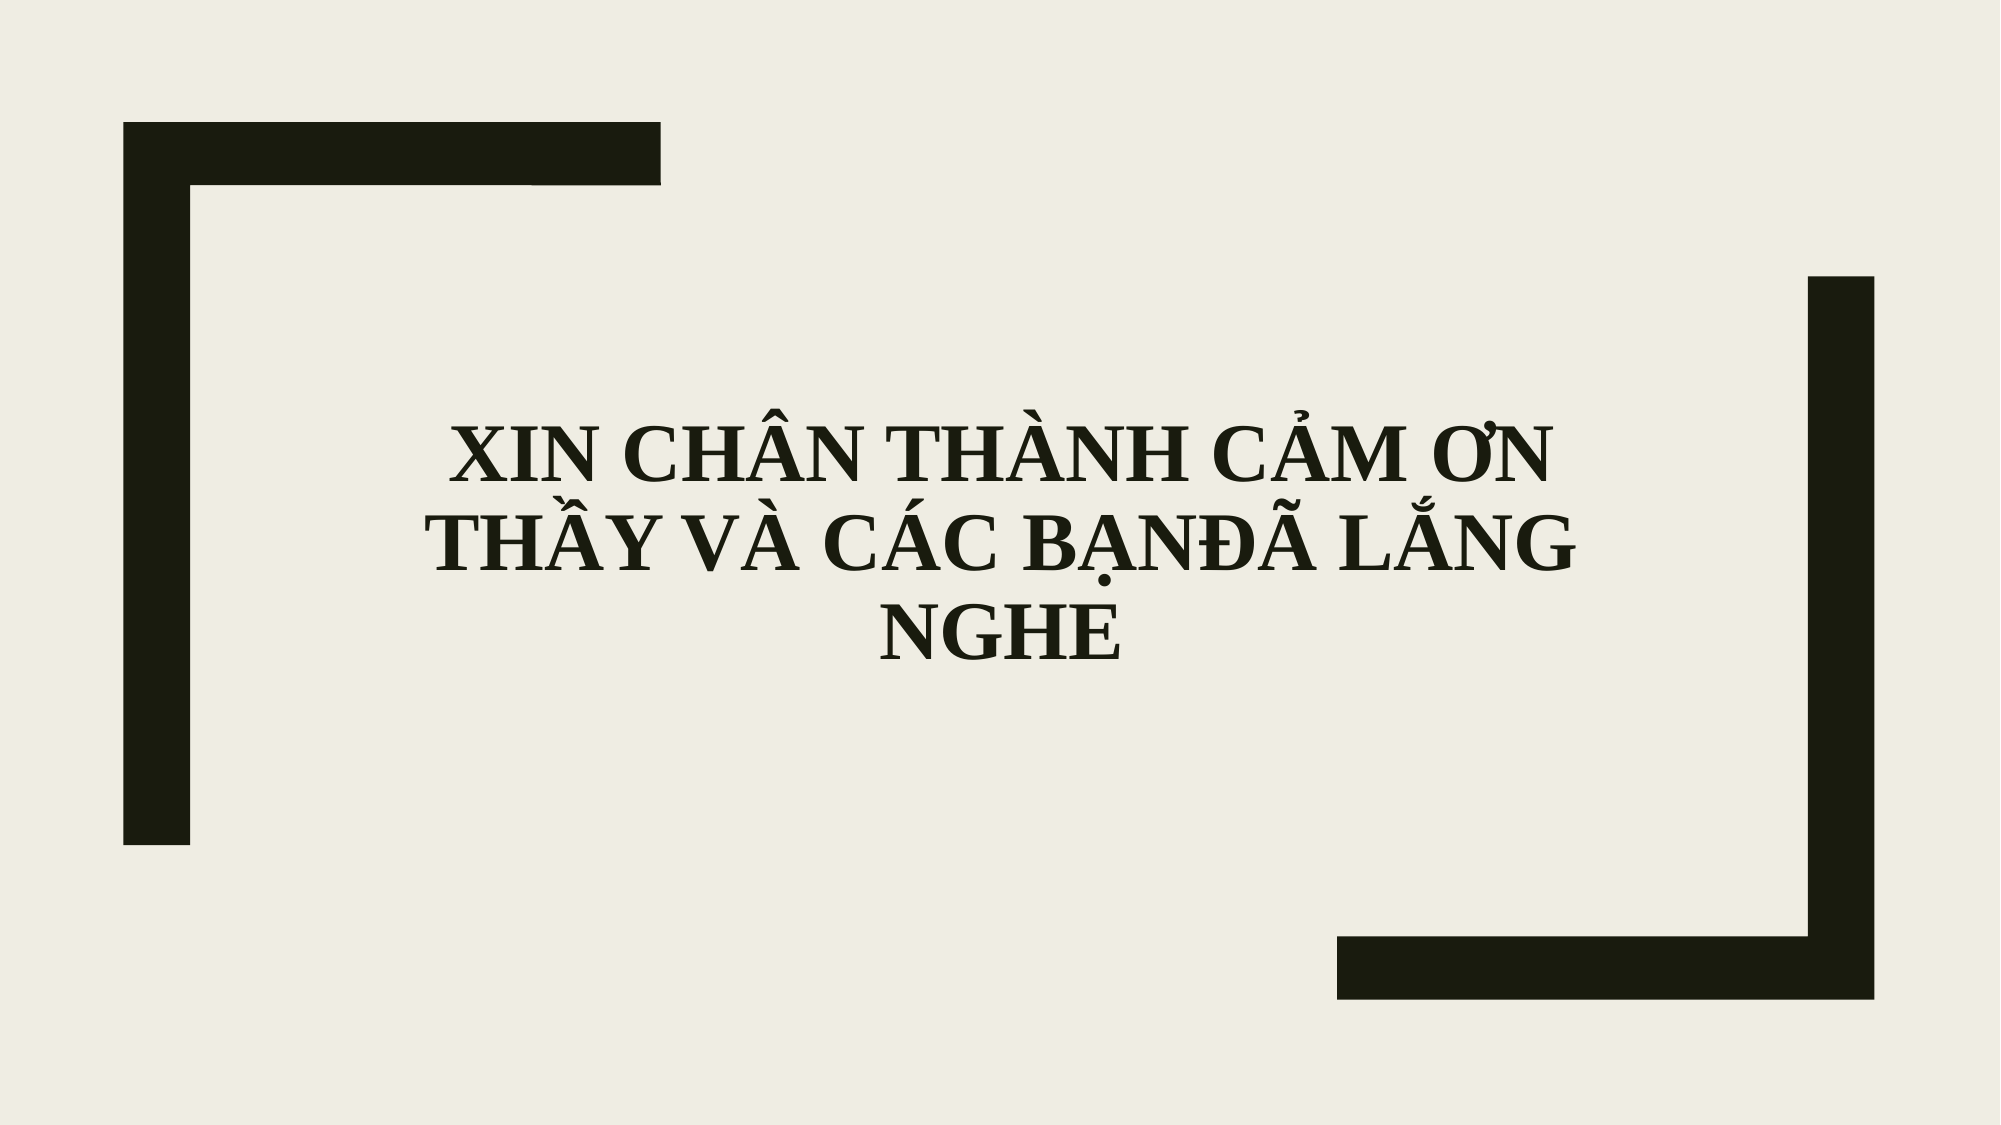

# XIN CHÂN THÀNH CẢM ƠN THẦY VÀ CÁC BẠNĐÃ LẮNG NGHE